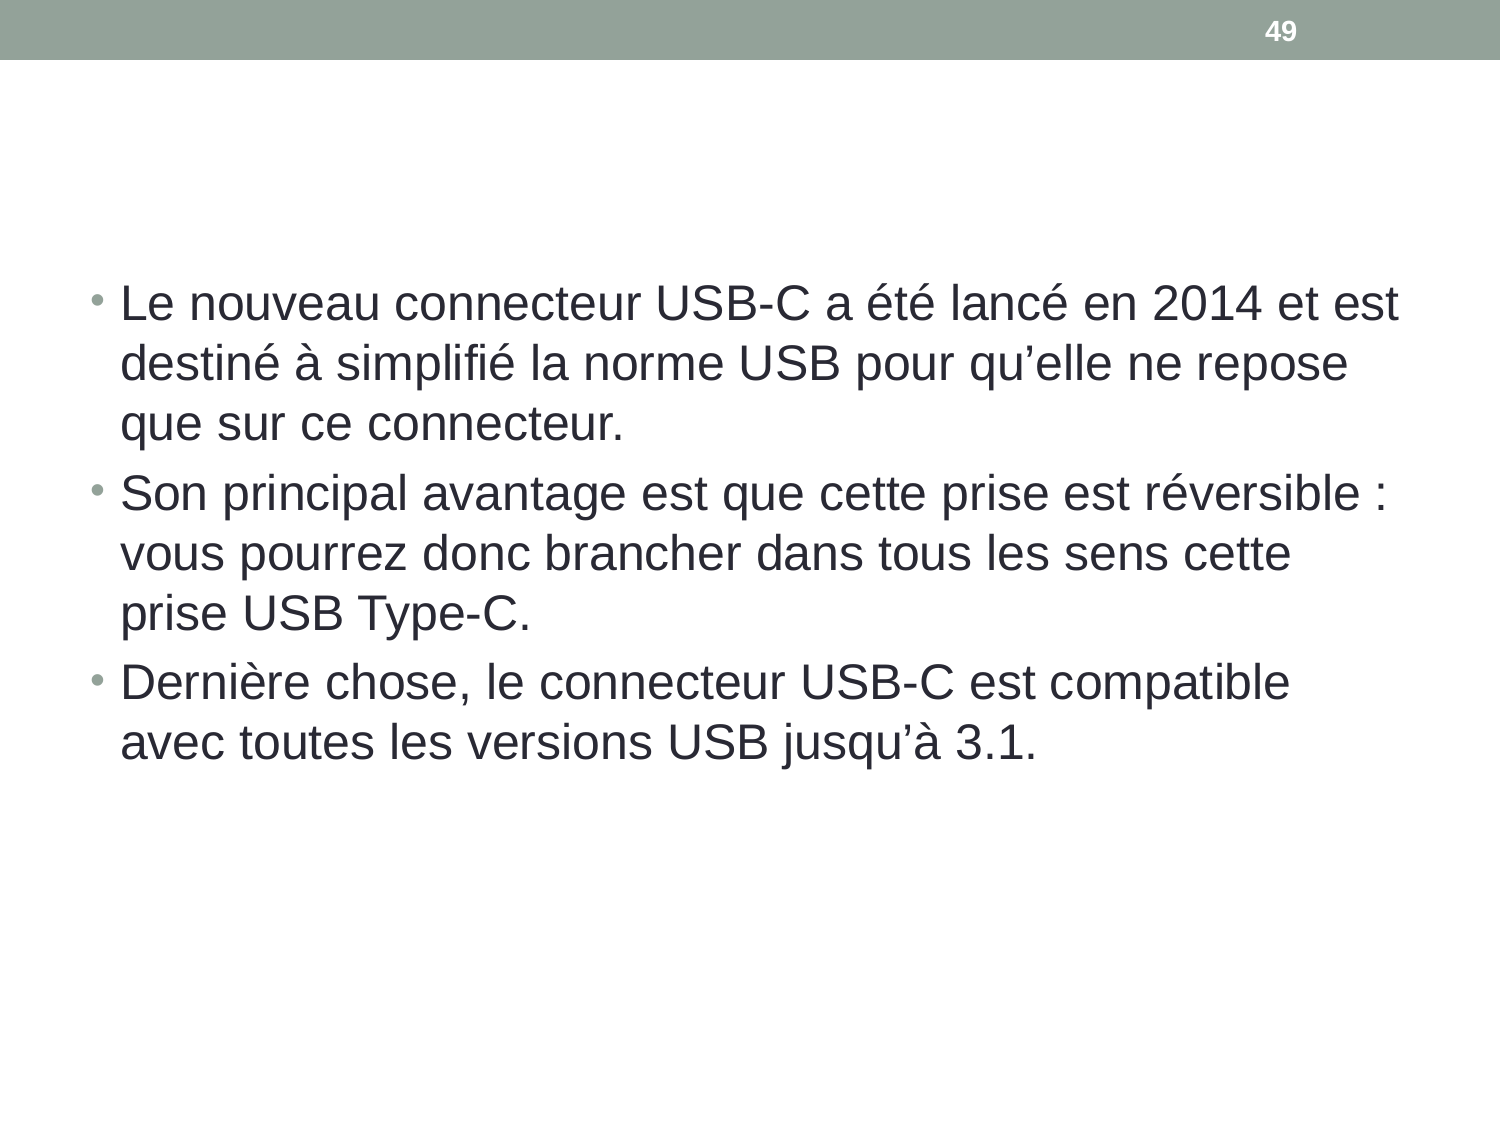

49
#
Le nouveau connecteur USB-C a été lancé en 2014 et est destiné à simplifié la norme USB pour qu’elle ne repose que sur ce connecteur.
Son principal avantage est que cette prise est réversible : vous pourrez donc brancher dans tous les sens cette prise USB Type-C.
Dernière chose, le connecteur USB-C est compatible avec toutes les versions USB jusqu’à 3.1.